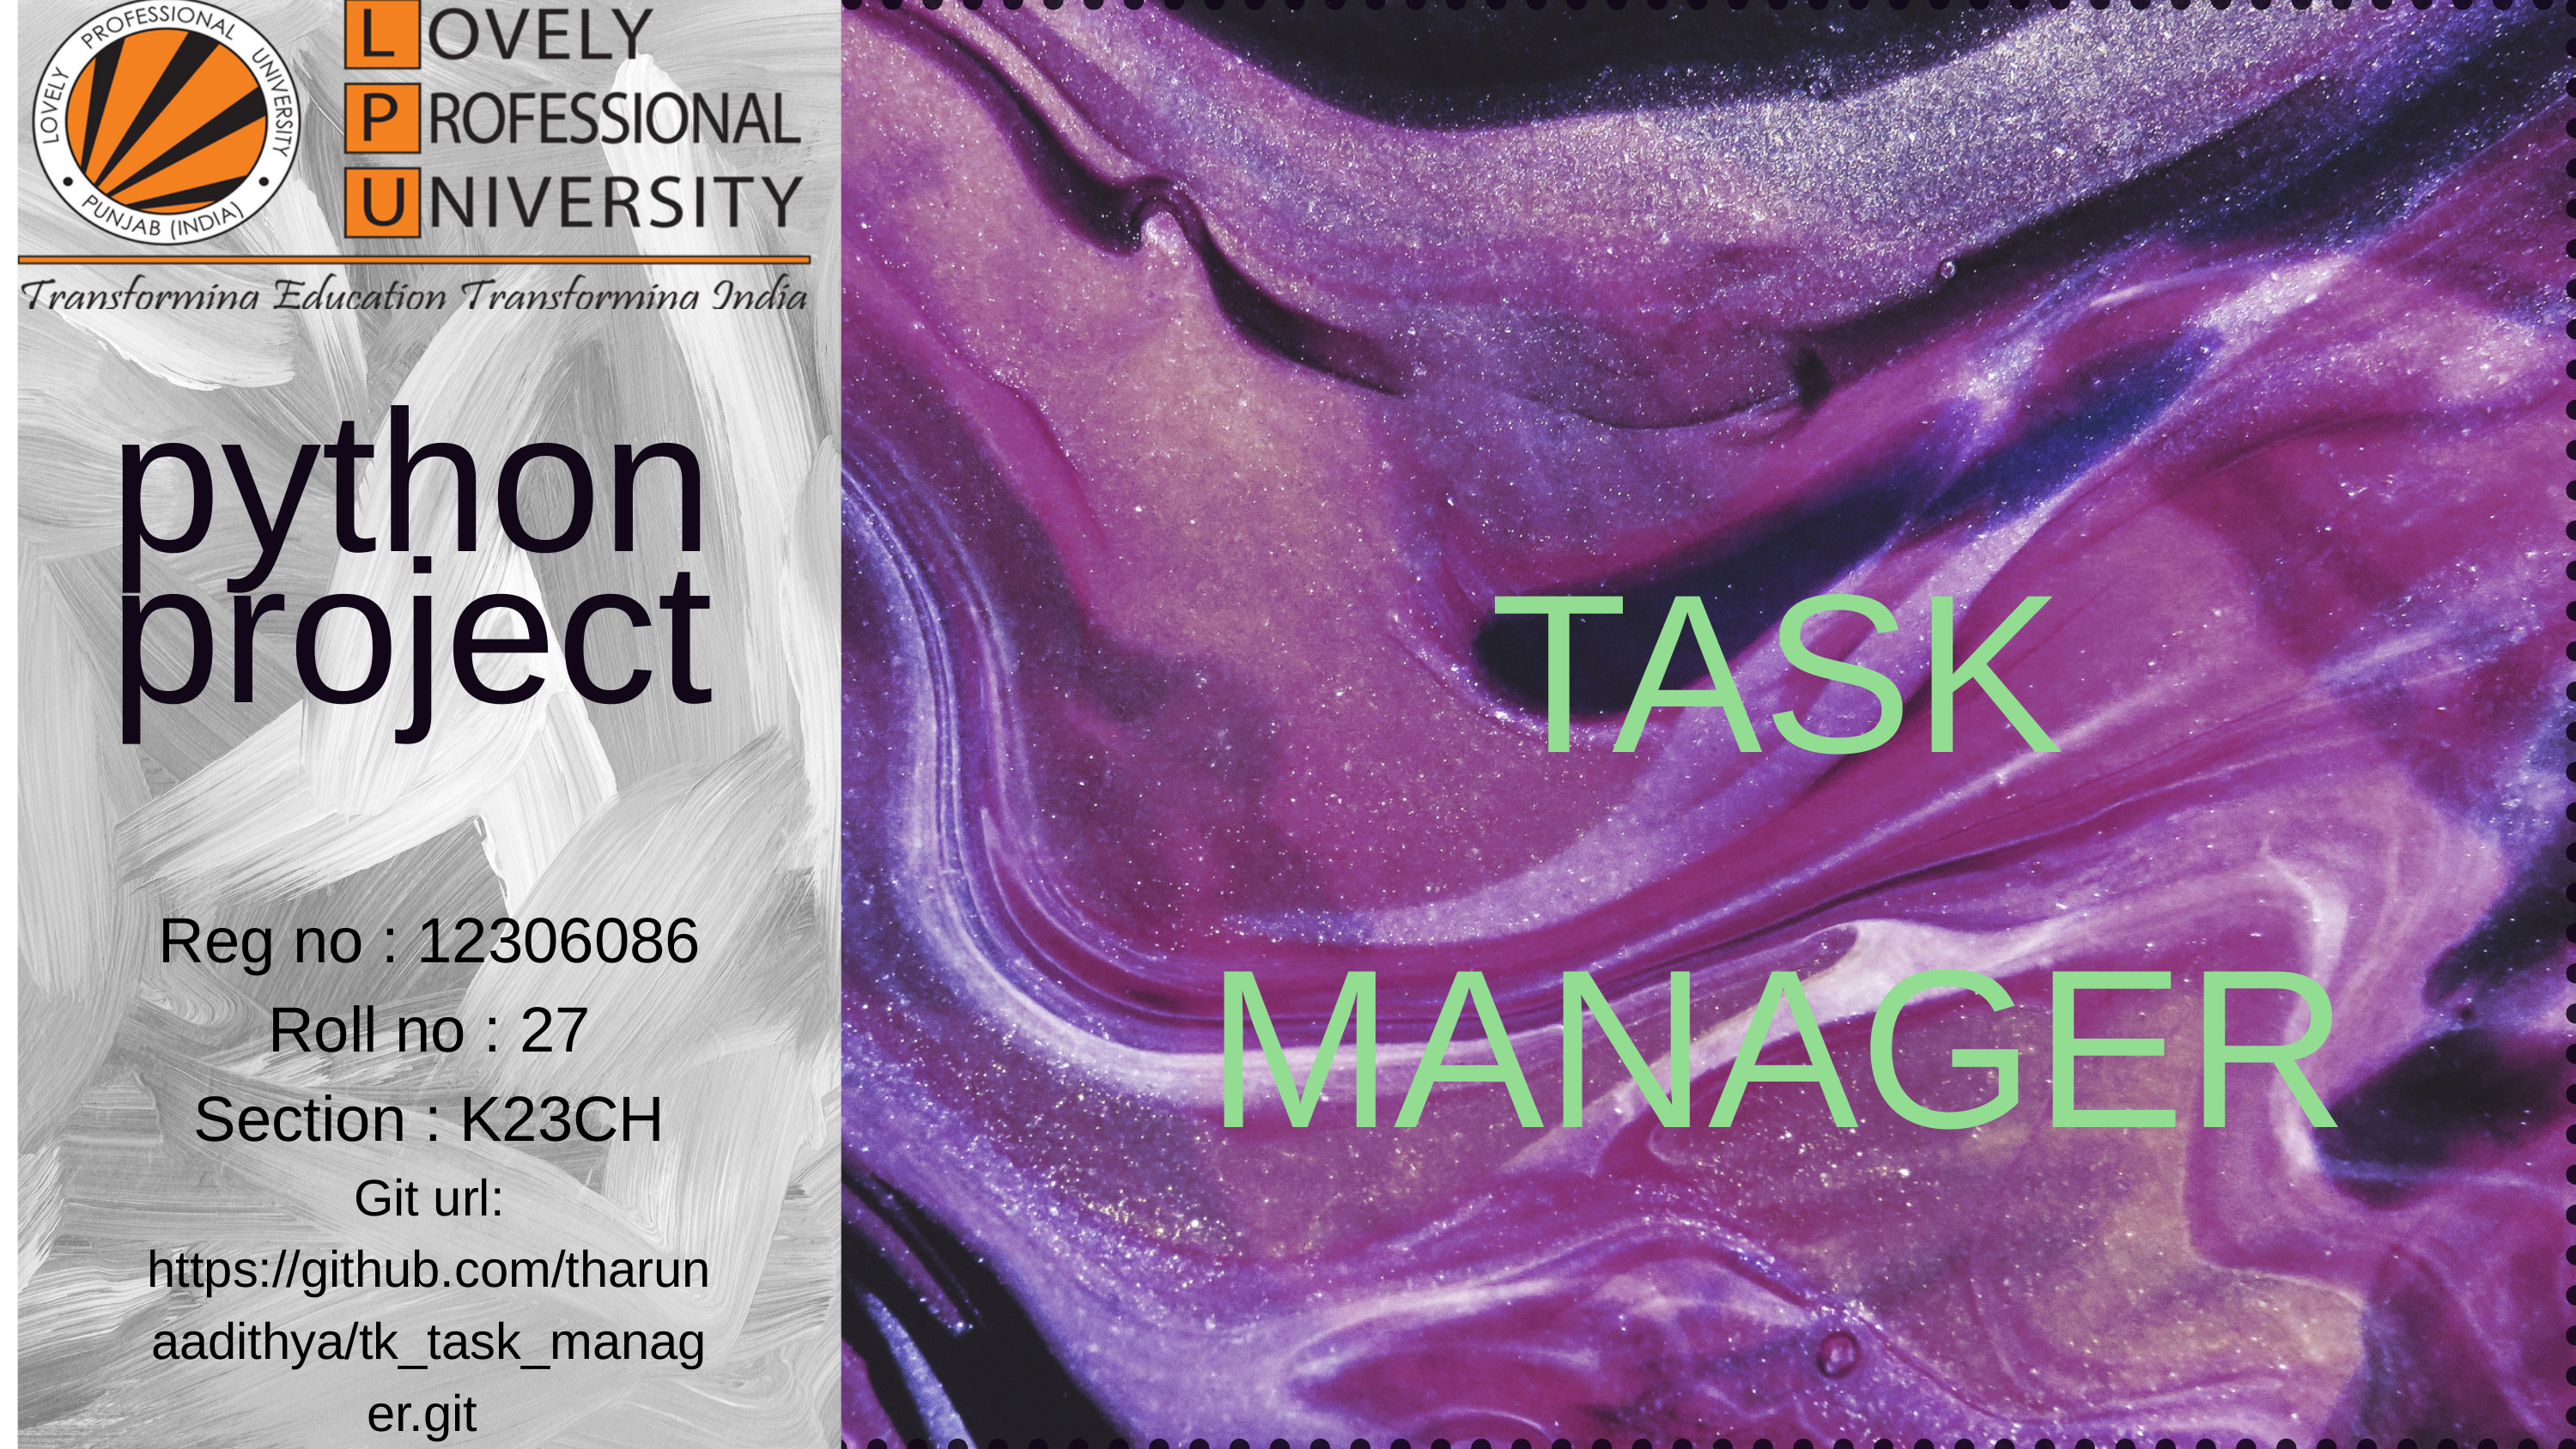

python
project
TASK

MANAGER
Reg no : 12306086
Roll no : 27
Section : K23CH
Git url: https://github.com/tharunaadithya/tk_task_manager.git